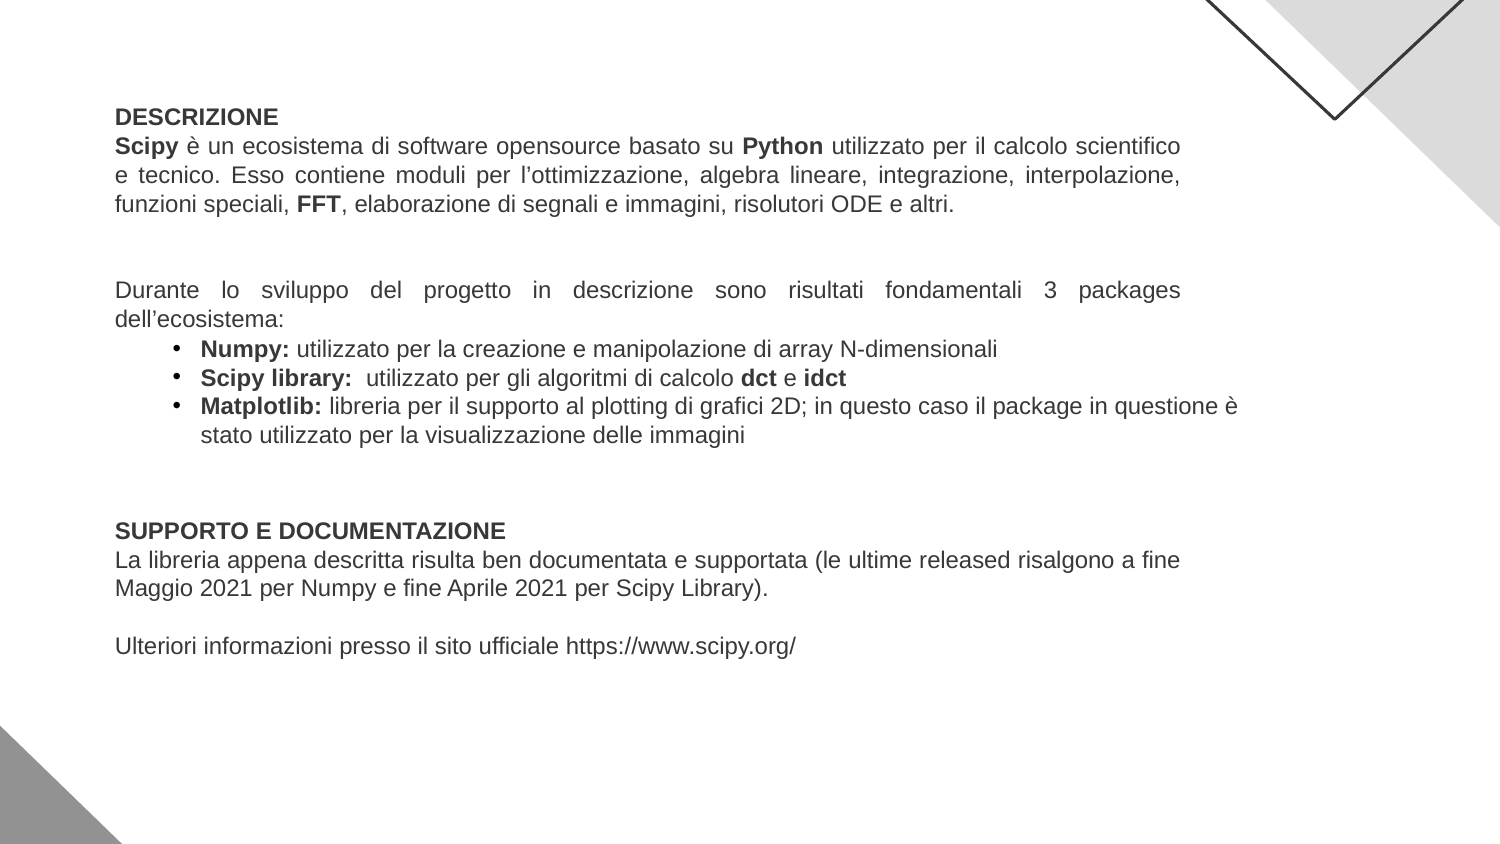

DESCRIZIONE
Scipy è un ecosistema di software opensource basato su Python utilizzato per il calcolo scientifico e tecnico. Esso contiene moduli per l’ottimizzazione, algebra lineare, integrazione, interpolazione, funzioni speciali, FFT, elaborazione di segnali e immagini, risolutori ODE e altri.

Durante lo sviluppo del progetto in descrizione sono risultati fondamentali 3 packages dell’ecosistema:

Numpy: utilizzato per la creazione e manipolazione di array N-dimensionali
Scipy library:  utilizzato per gli algoritmi di calcolo dct e idct
Matplotlib: libreria per il supporto al plotting di grafici 2D; in questo caso il package in questione è stato utilizzato per la visualizzazione delle immagini

SUPPORTO E DOCUMENTAZIONE
La libreria appena descritta risulta ben documentata e supportata (le ultime released risalgono a fine Maggio 2021 per Numpy e fine Aprile 2021 per Scipy Library).

Ulteriori informazioni presso il sito ufficiale https://www.scipy.org/